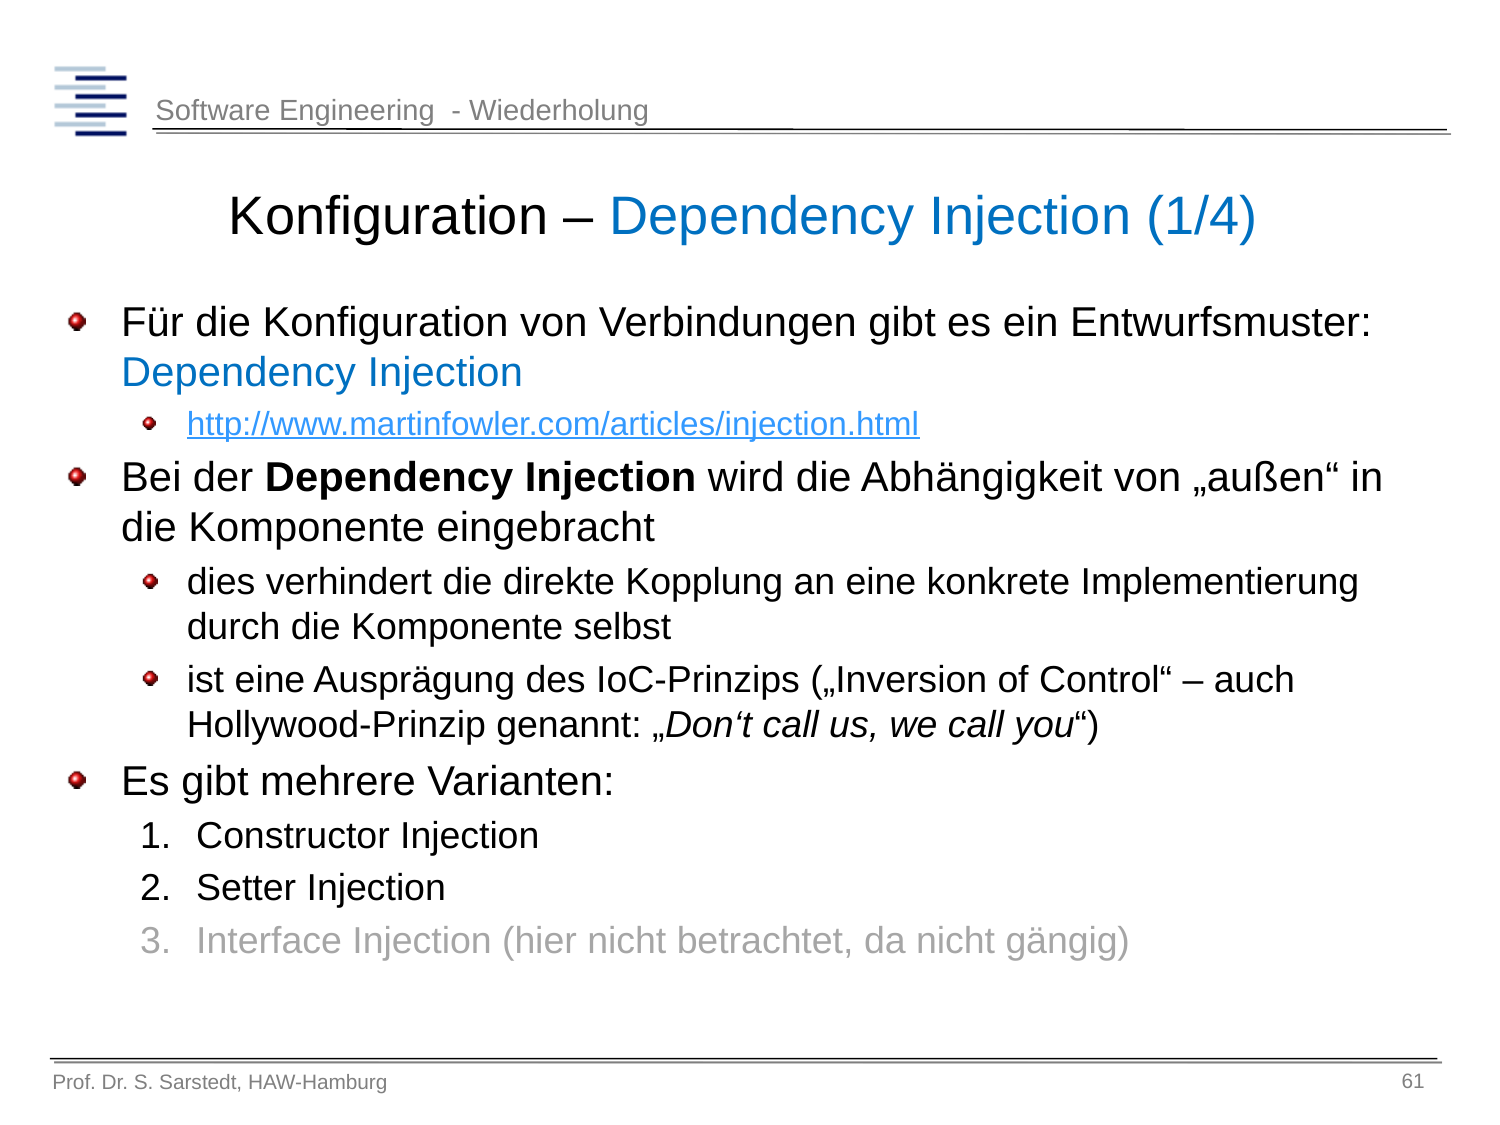

# Konfiguration – Dependency Injection (1/4)
Für die Konfiguration von Verbindungen gibt es ein Entwurfsmuster: Dependency Injection
http://www.martinfowler.com/articles/injection.html
Bei der Dependency Injection wird die Abhängigkeit von „außen“ in die Komponente eingebracht
dies verhindert die direkte Kopplung an eine konkrete Implementierung durch die Komponente selbst
ist eine Ausprägung des IoC-Prinzips („Inversion of Control“ – auch Hollywood-Prinzip genannt: „Don‘t call us, we call you“)
Es gibt mehrere Varianten:
Constructor Injection
Setter Injection
Interface Injection (hier nicht betrachtet, da nicht gängig)